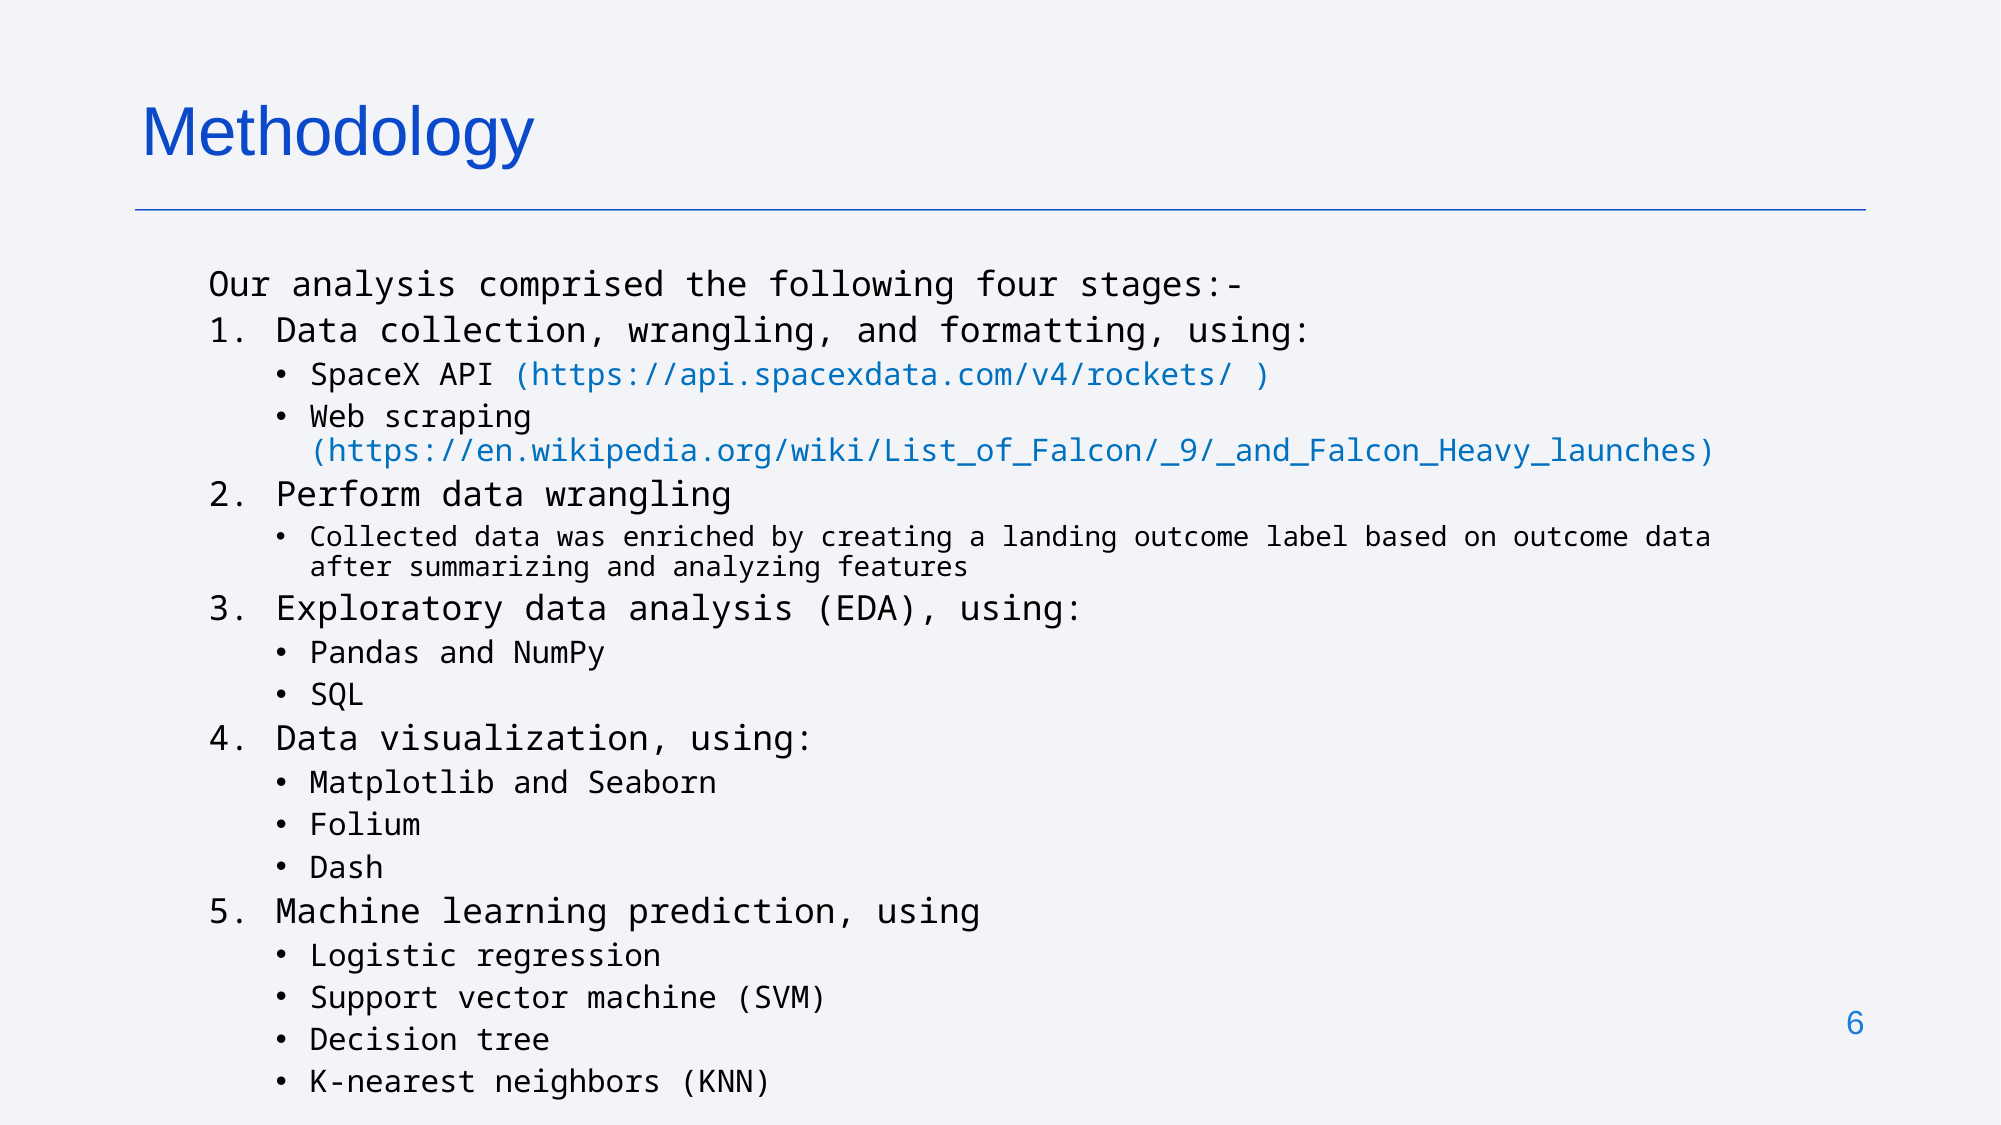

Methodology
Our analysis comprised the following four stages:-
Data collection, wrangling, and formatting, using:
SpaceX API (https://api.spacexdata.com/v4/rockets/ )
Web scraping (https://en.wikipedia.org/wiki/List_of_Falcon/_9/_and_Falcon_Heavy_launches)
Perform data wrangling
Collected data was enriched by creating a landing outcome label based on outcome data after summarizing and analyzing features
Exploratory data analysis (EDA), using:
Pandas and NumPy
SQL
Data visualization, using:
Matplotlib and Seaborn
Folium
Dash
Machine learning prediction, using
Logistic regression
Support vector machine (SVM)
Decision tree
K-nearest neighbors (KNN)

6